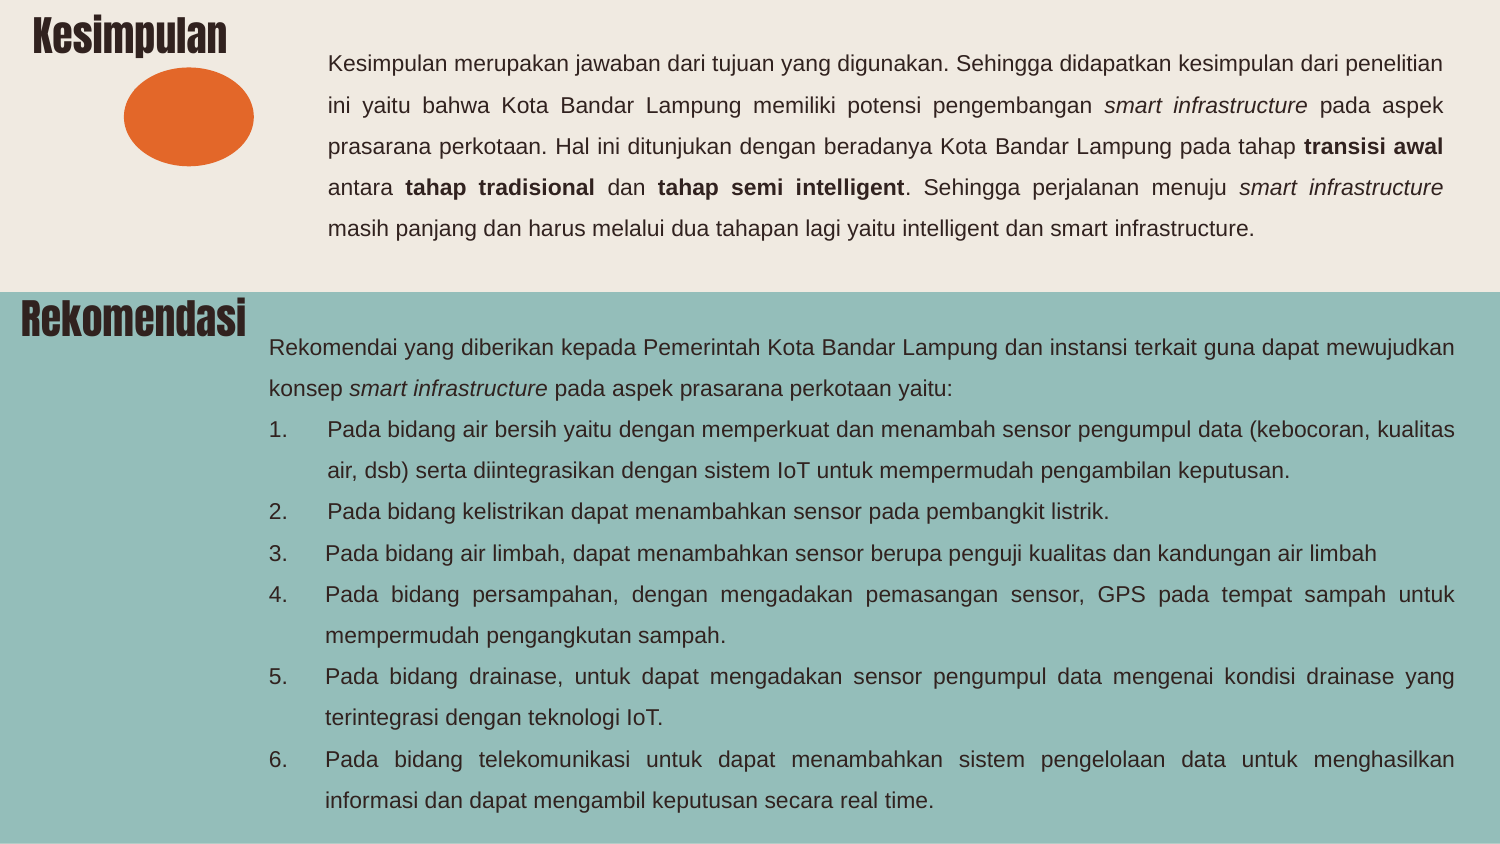

# Kesimpulan
Kesimpulan merupakan jawaban dari tujuan yang digunakan. Sehingga didapatkan kesimpulan dari penelitian ini yaitu bahwa Kota Bandar Lampung memiliki potensi pengembangan smart infrastructure pada aspek prasarana perkotaan. Hal ini ditunjukan dengan beradanya Kota Bandar Lampung pada tahap transisi awal antara tahap tradisional dan tahap semi intelligent. Sehingga perjalanan menuju smart infrastructure masih panjang dan harus melalui dua tahapan lagi yaitu intelligent dan smart infrastructure.

Rekomendasi

Rekomendai yang diberikan kepada Pemerintah Kota Bandar Lampung dan instansi terkait guna dapat mewujudkan konsep smart infrastructure pada aspek prasarana perkotaan yaitu:
Pada bidang air bersih yaitu dengan memperkuat dan menambah sensor pengumpul data (kebocoran, kualitas air, dsb) serta diintegrasikan dengan sistem IoT untuk mempermudah pengambilan keputusan.
Pada bidang kelistrikan dapat menambahkan sensor pada pembangkit listrik.
Pada bidang air limbah, dapat menambahkan sensor berupa penguji kualitas dan kandungan air limbah
Pada bidang persampahan, dengan mengadakan pemasangan sensor, GPS pada tempat sampah untuk mempermudah pengangkutan sampah.
Pada bidang drainase, untuk dapat mengadakan sensor pengumpul data mengenai kondisi drainase yang terintegrasi dengan teknologi IoT.
Pada bidang telekomunikasi untuk dapat menambahkan sistem pengelolaan data untuk menghasilkan informasi dan dapat mengambil keputusan secara real time.